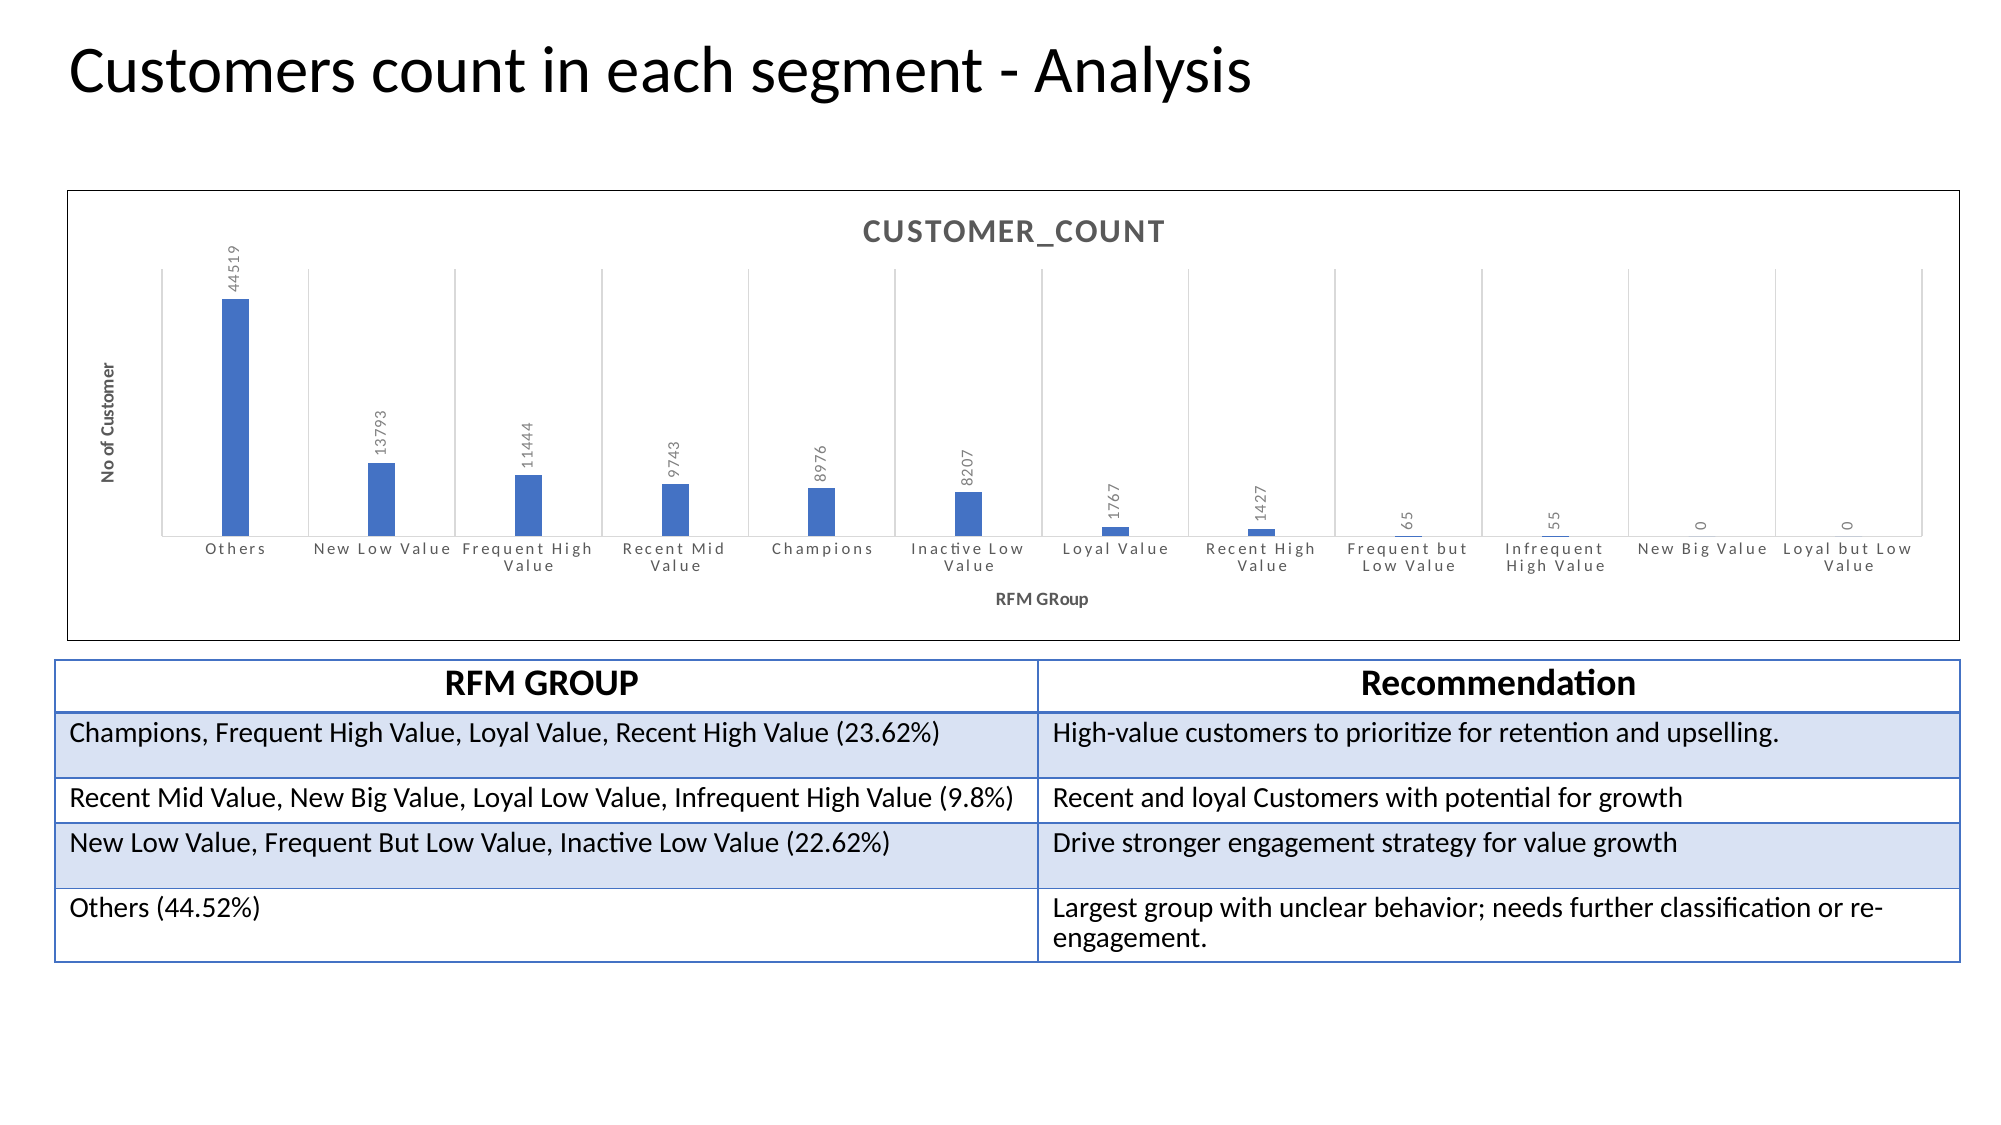

Customers count in each segment - Analysis

### Chart:

| Category | CUSTOMER_COUNT |
|---|---|
| Others | 44519.0 |
| New Low Value | 13793.0 |
| Frequent High Value | 11444.0 |
| Recent Mid Value | 9743.0 |
| Champions | 8976.0 |
| Inactive Low Value | 8207.0 |
| Loyal Value | 1767.0 |
| Recent High Value | 1427.0 |
| Frequent but Low Value | 65.0 |
| Infrequent High Value | 55.0 |
| New Big Value | 0.0 |
| Loyal but Low Value | 0.0 |
| RFM GROUP | Recommendation |
| --- | --- |
| Champions, Frequent High Value, Loyal Value, Recent High Value (23.62%) | High-value customers to prioritize for retention and upselling. |
| Recent Mid Value, New Big Value, Loyal Low Value, Infrequent High Value (9.8%) | Recent and loyal Customers with potential for growth |
| New Low Value, Frequent But Low Value, Inactive Low Value (22.62%) | Drive stronger engagement strategy for value growth |
| Others (44.52%) | Largest group with unclear behavior; needs further classification or re-engagement. |